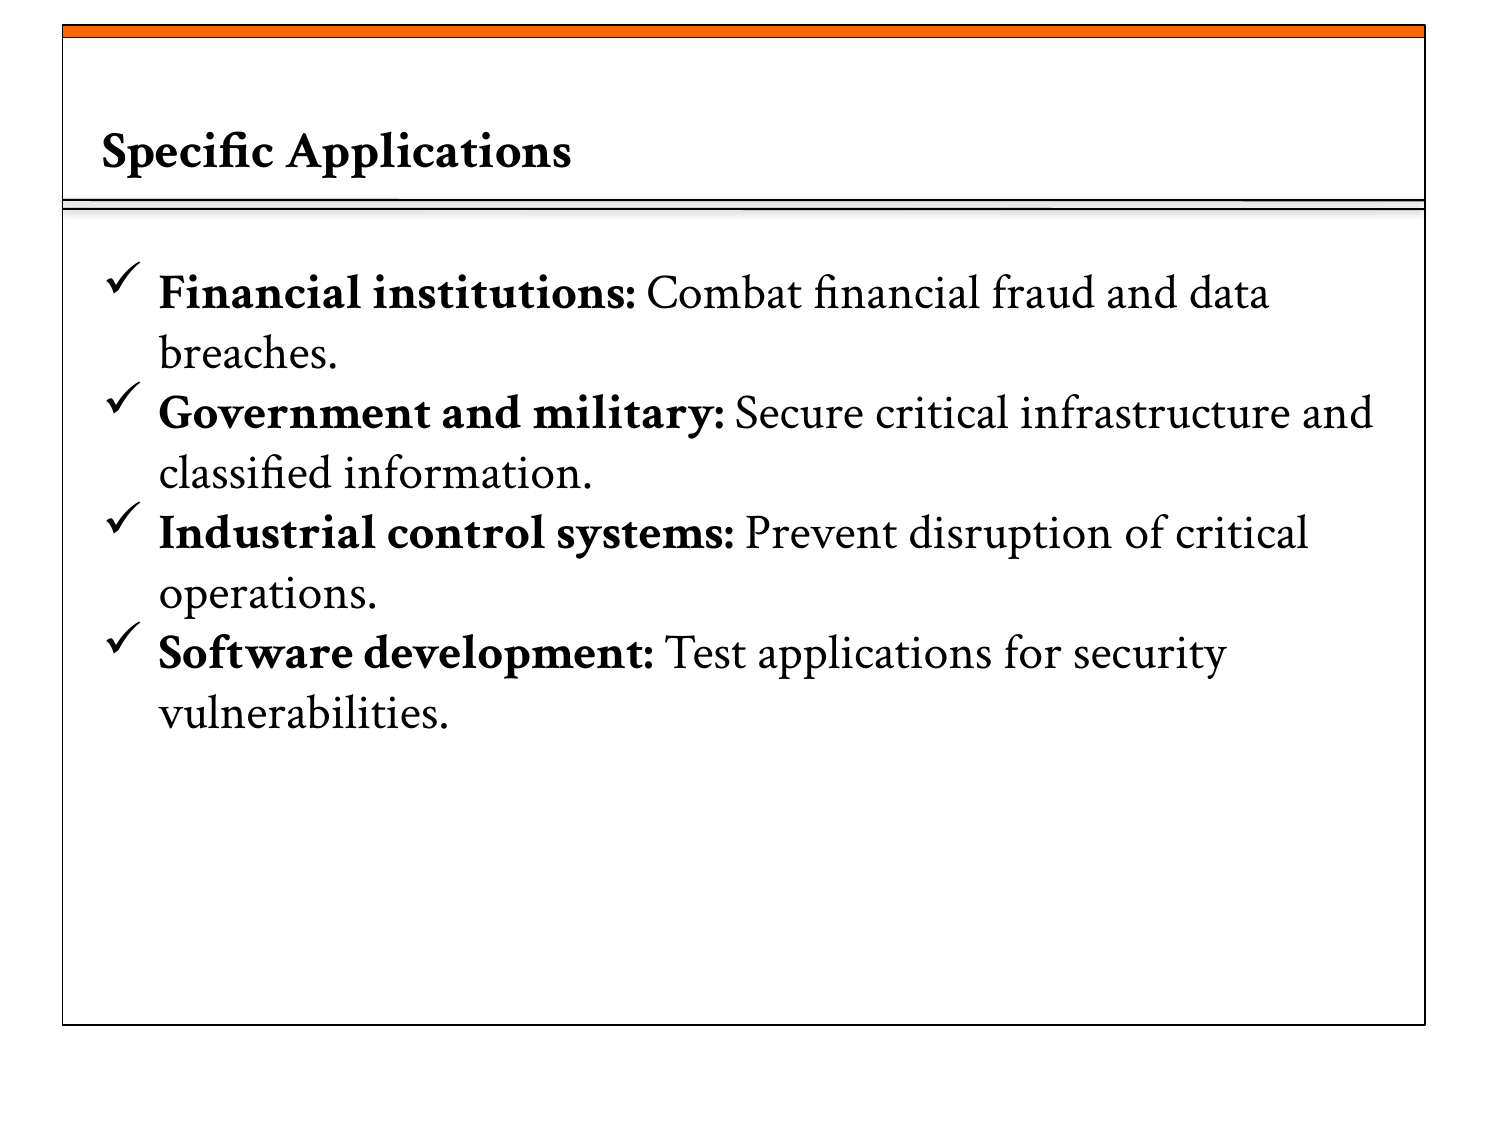

# Specific Applications
Financial institutions: Combat financial fraud and data breaches.
Government and military: Secure critical infrastructure and classified information.
Industrial control systems: Prevent disruption of critical operations.
Software development: Test applications for security vulnerabilities.